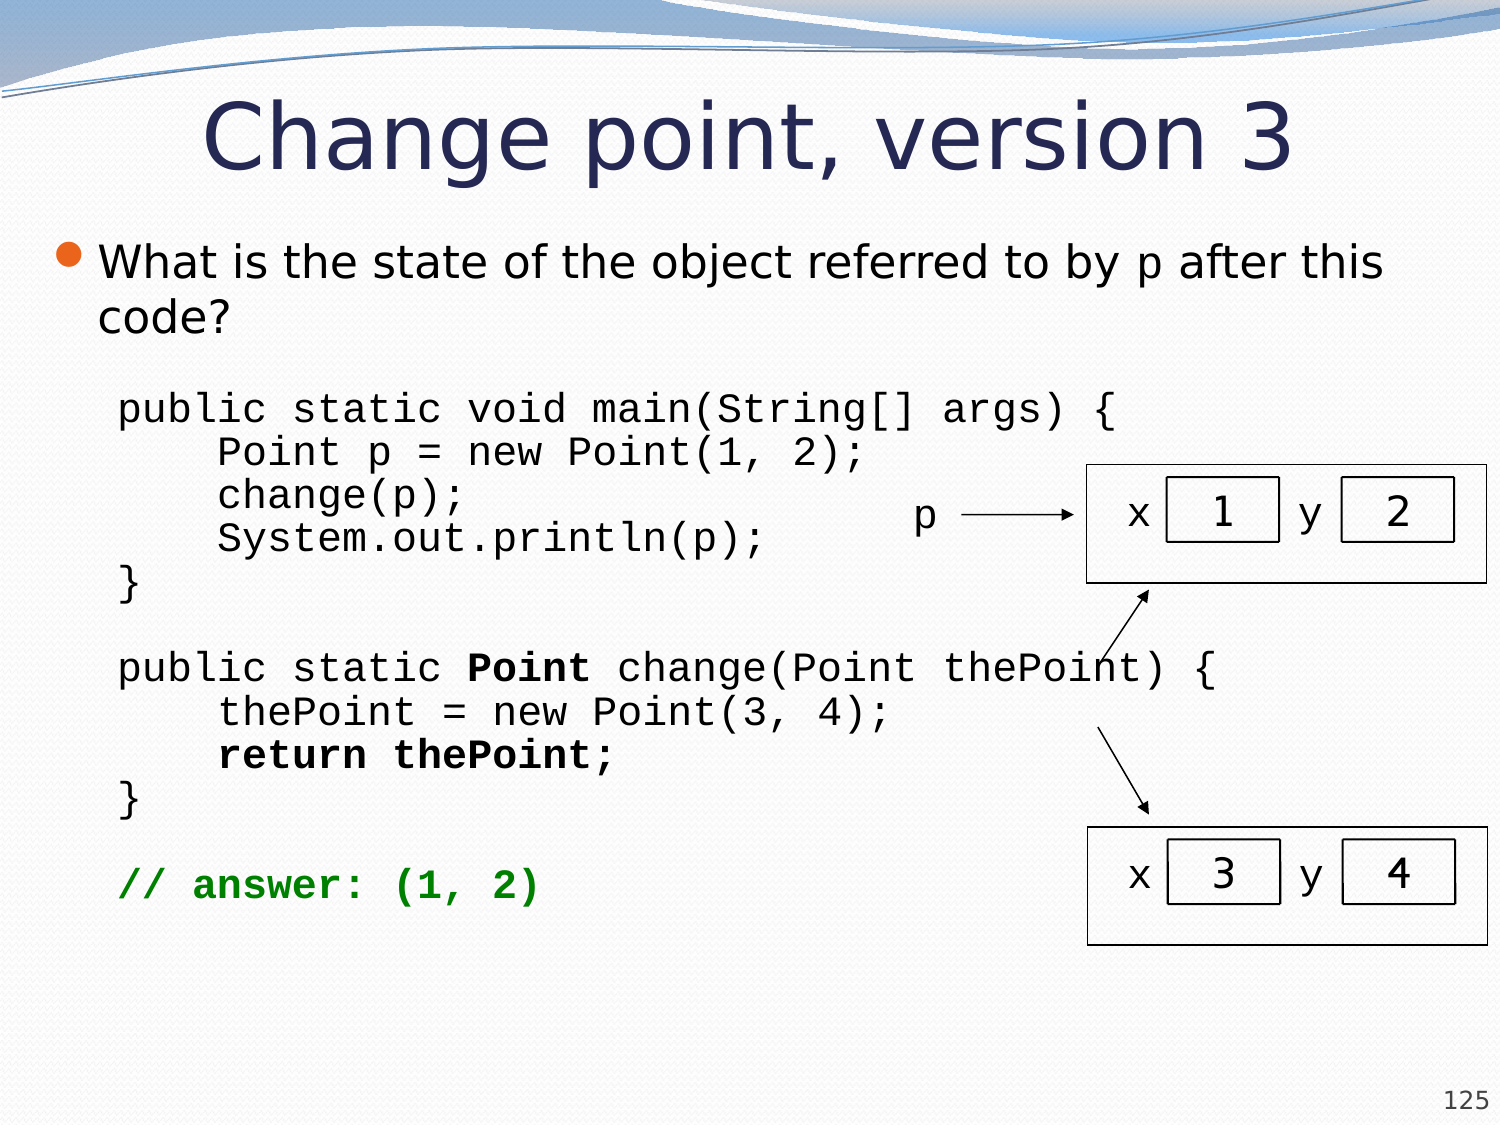

# Change point, version 3
What is the state of the object referred to by p after this code?

public static void main(String[] args) {
    Point p = new Point(1, 2);
    change(p);
    System.out.println(p);
}

public static Point change(Point thePoint) {
    thePoint = new Point(3, 4);
    return thePoint;
}

// answer: (1, 2)

x

1

y

2

p

x

3

y

4